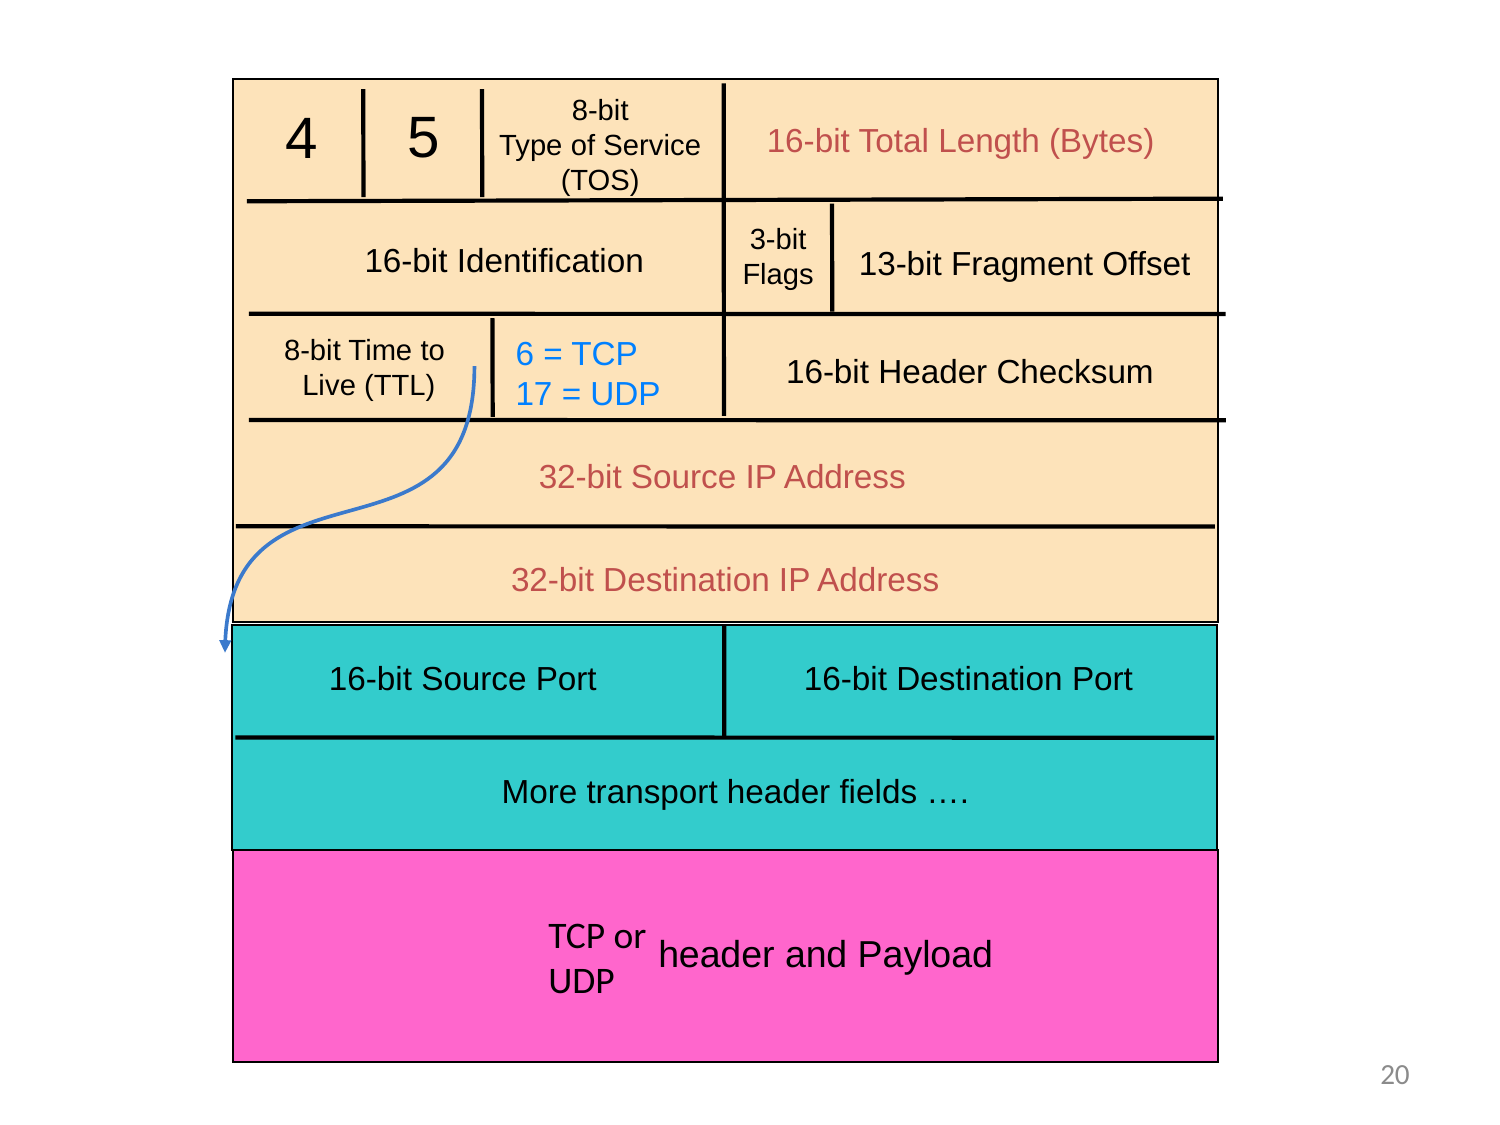

8-bit
Type of Service
(TOS)

5
4
16-bit Total Length (Bytes)

3-bit
Flags
16-bit Identification
13-bit Fragment Offset

8-bit Time to
Live (TTL)
6 = TCP
17 = UDP
16-bit Header Checksum

32-bit Source IP Address

32-bit Destination IP Address

16-bit Source Port
16-bit Destination Port

More transport header fields ….

TCP or
UDP
header and Payload

20